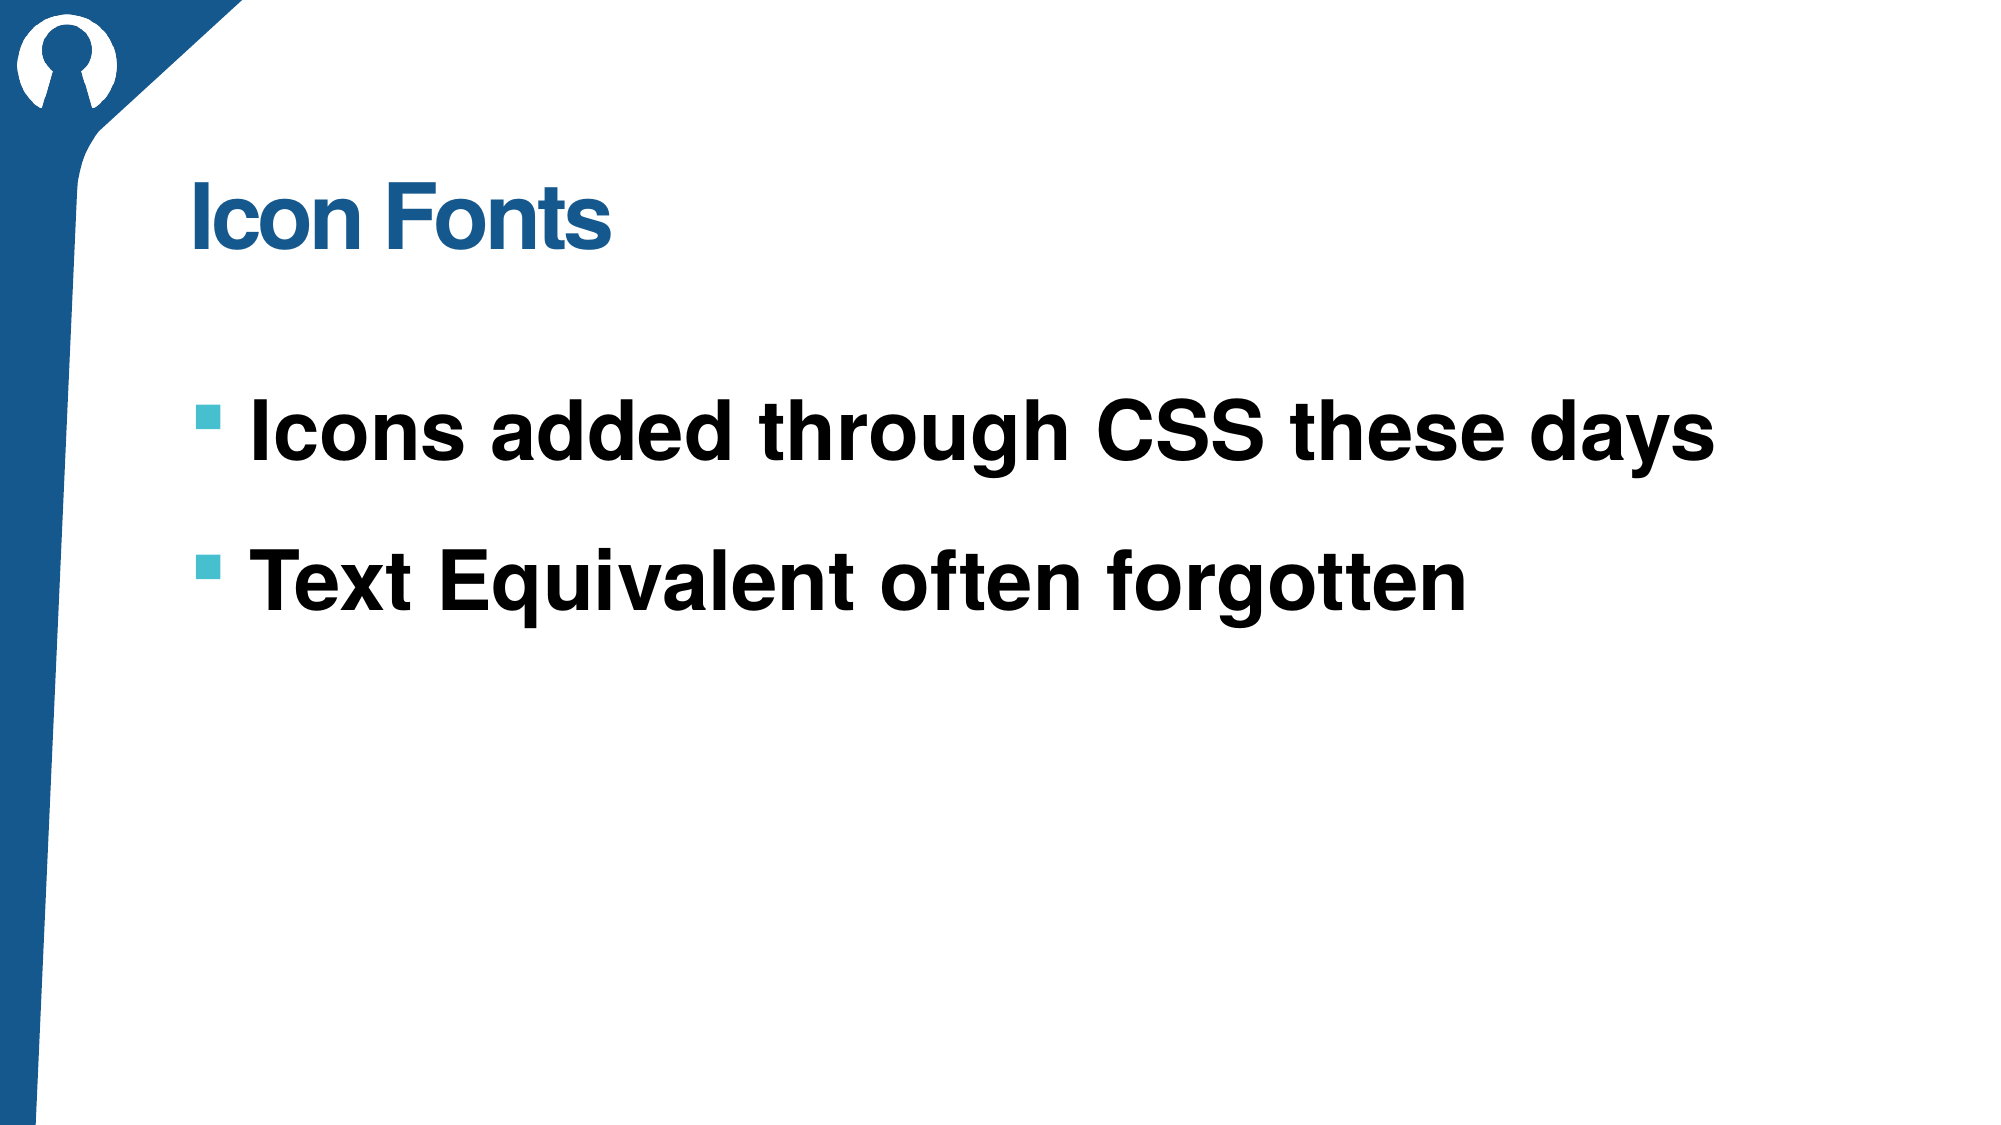

# Icon Fonts
Icons added through CSS these days
Text Equivalent often forgotten